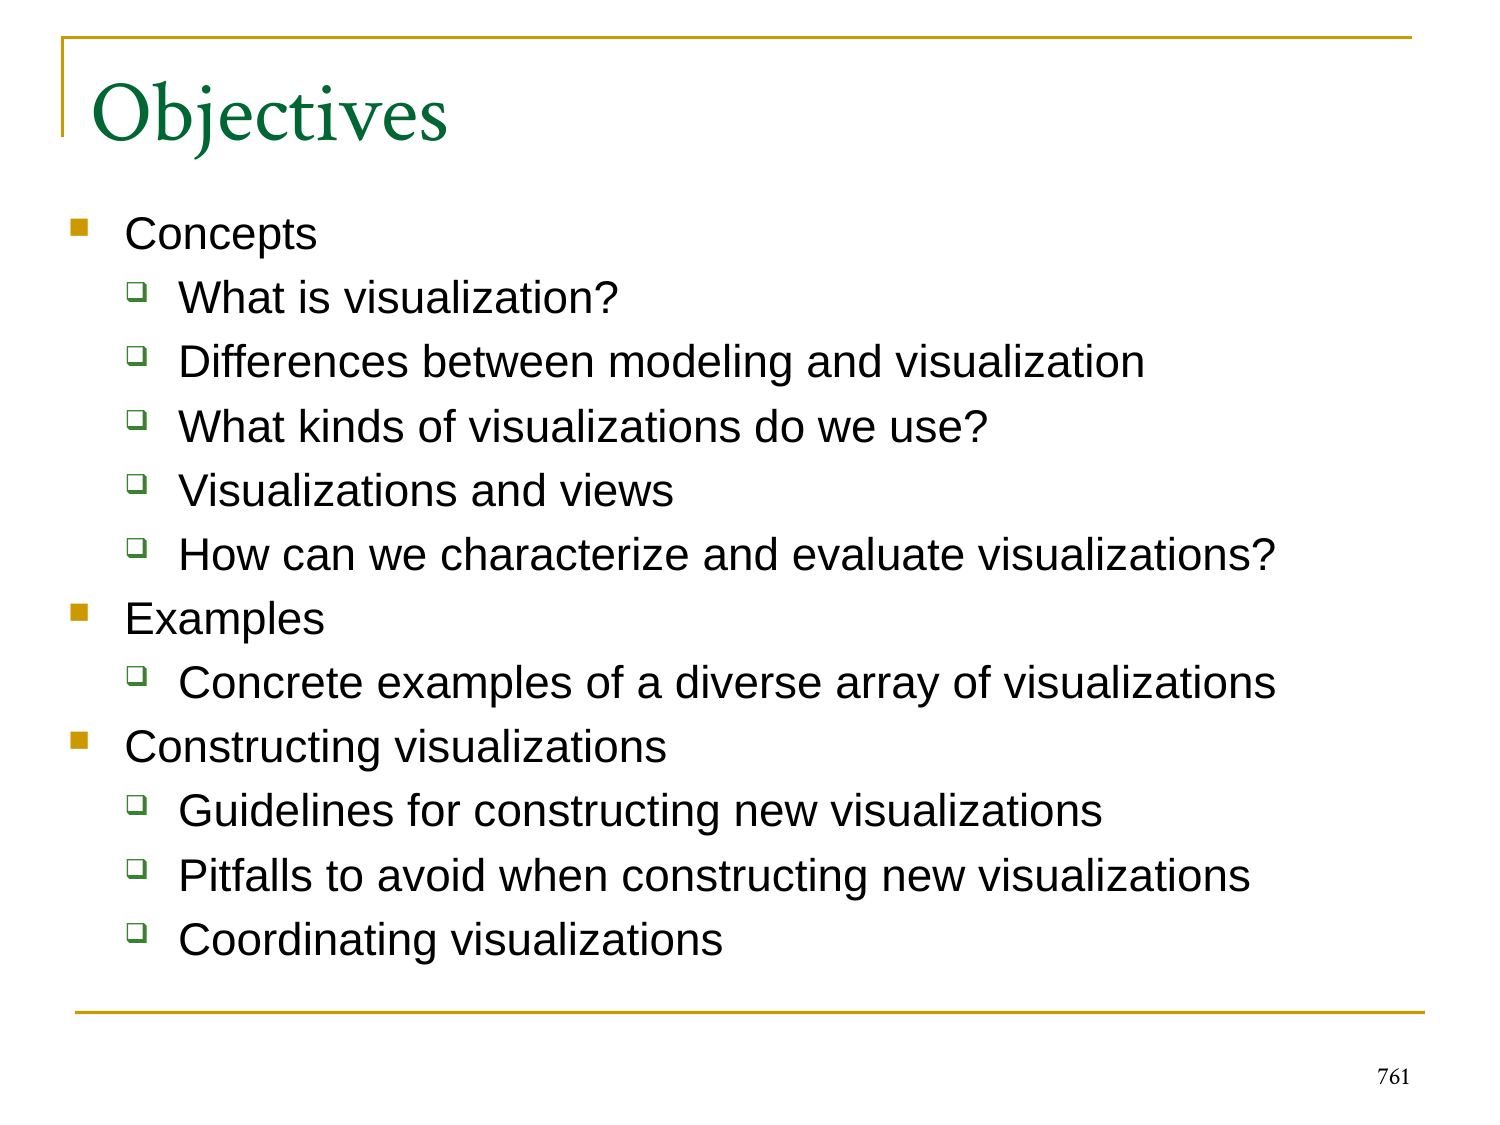

# Objectives
Concepts
What is visualization?
Differences between modeling and visualization
What kinds of visualizations do we use?
Visualizations and views
How can we characterize and evaluate visualizations?
Examples
Concrete examples of a diverse array of visualizations
Constructing visualizations
Guidelines for constructing new visualizations
Pitfalls to avoid when constructing new visualizations
Coordinating visualizations
761